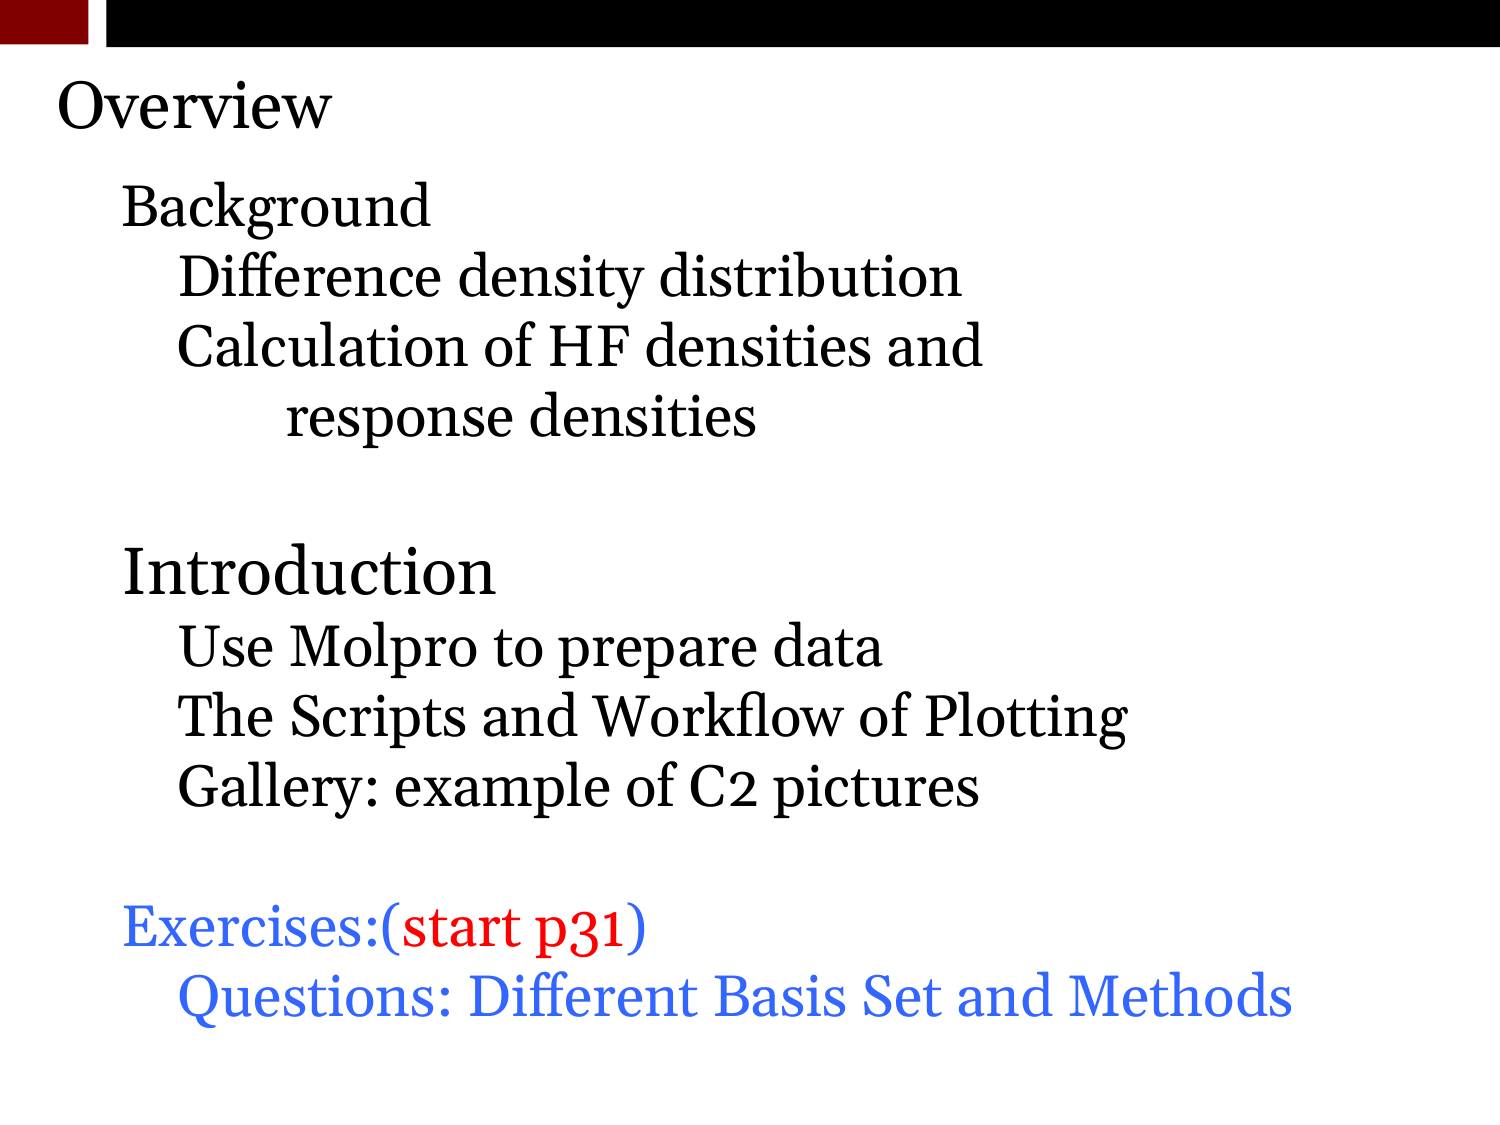

Overview
Background
    Difference density distribution
    Calculation of HF densities and
	 response densities

Introduction
    Use Molpro to prepare data
    The Scripts and Workflow of Plotting
    Gallery: example of C2 pictures

Exercises:(start p31)
    Questions: Different Basis Set and Methods